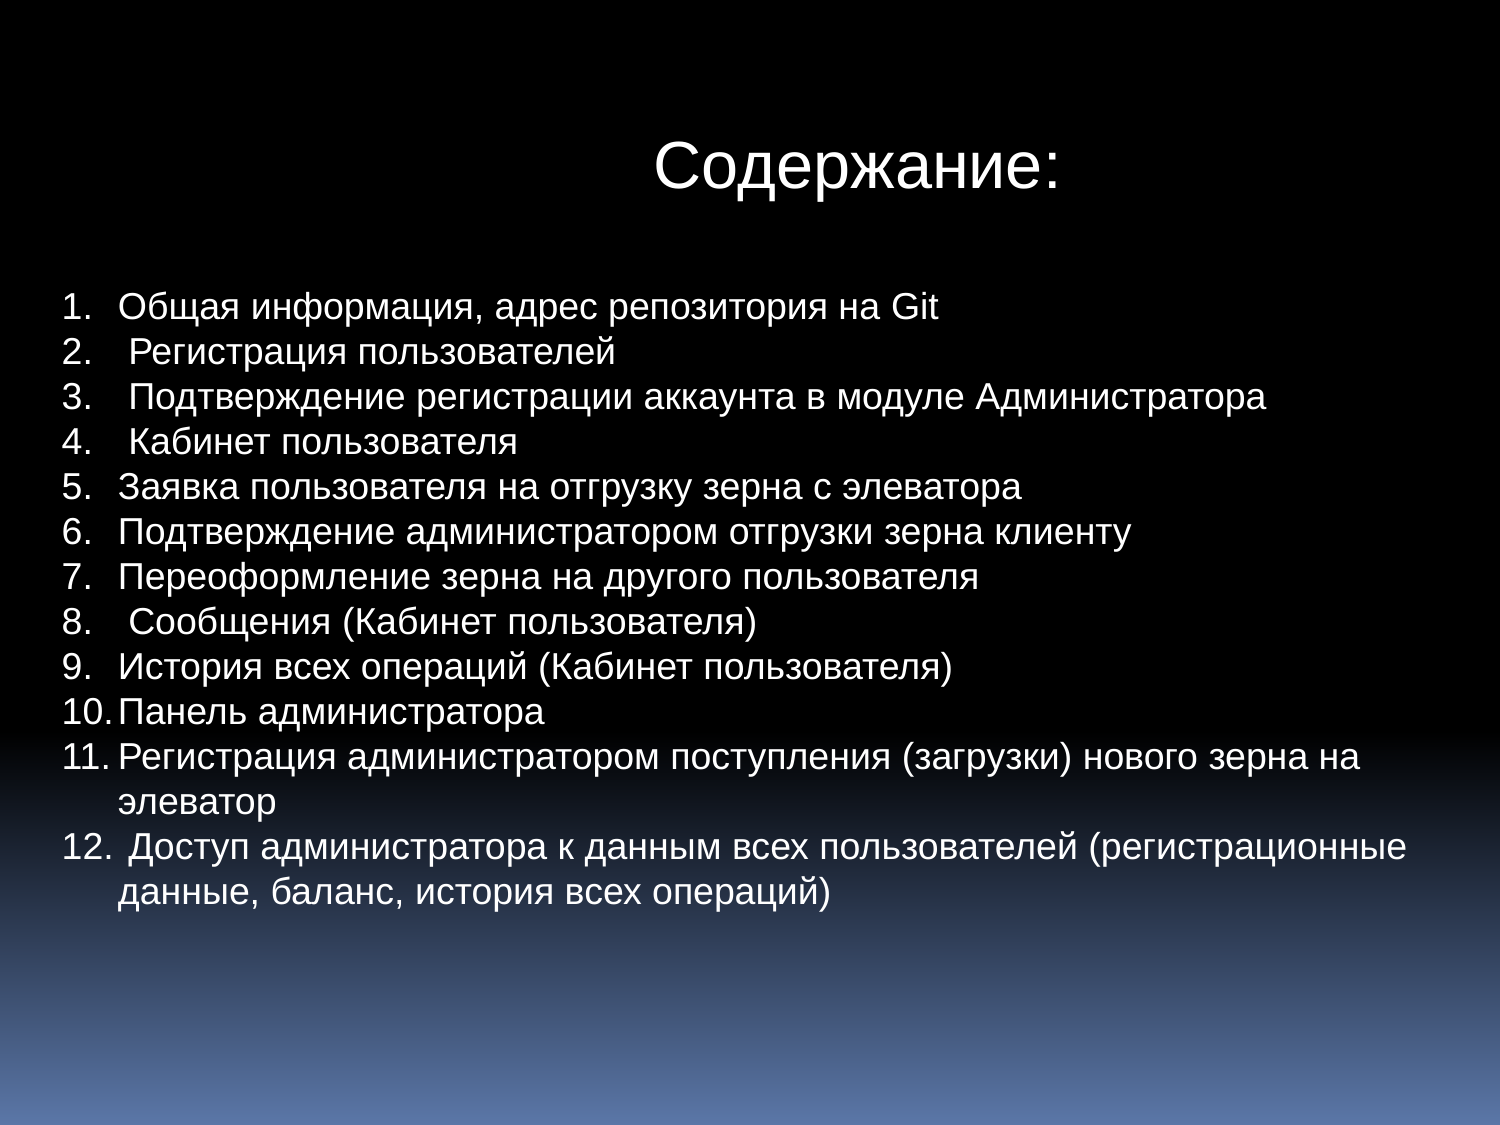

Содержание:

Общая информация, адрес репозитория на Git
 Регистрация пользователей
 Подтверждение регистрации аккаунта в модуле Администратора
 Кабинет пользователя
Заявка пользователя на отгрузку зерна с элеватора
Подтверждение администратором отгрузки зерна клиенту
Переоформление зерна на другого пользователя
 Сообщения (Кабинет пользователя)
История всех операций (Кабинет пользователя)
Панель администратора
Регистрация администратором поступления (загрузки) нового зерна на элеватор
 Доступ администратора к данным всех пользователей (регистрационные данные, баланс, история всех операций)